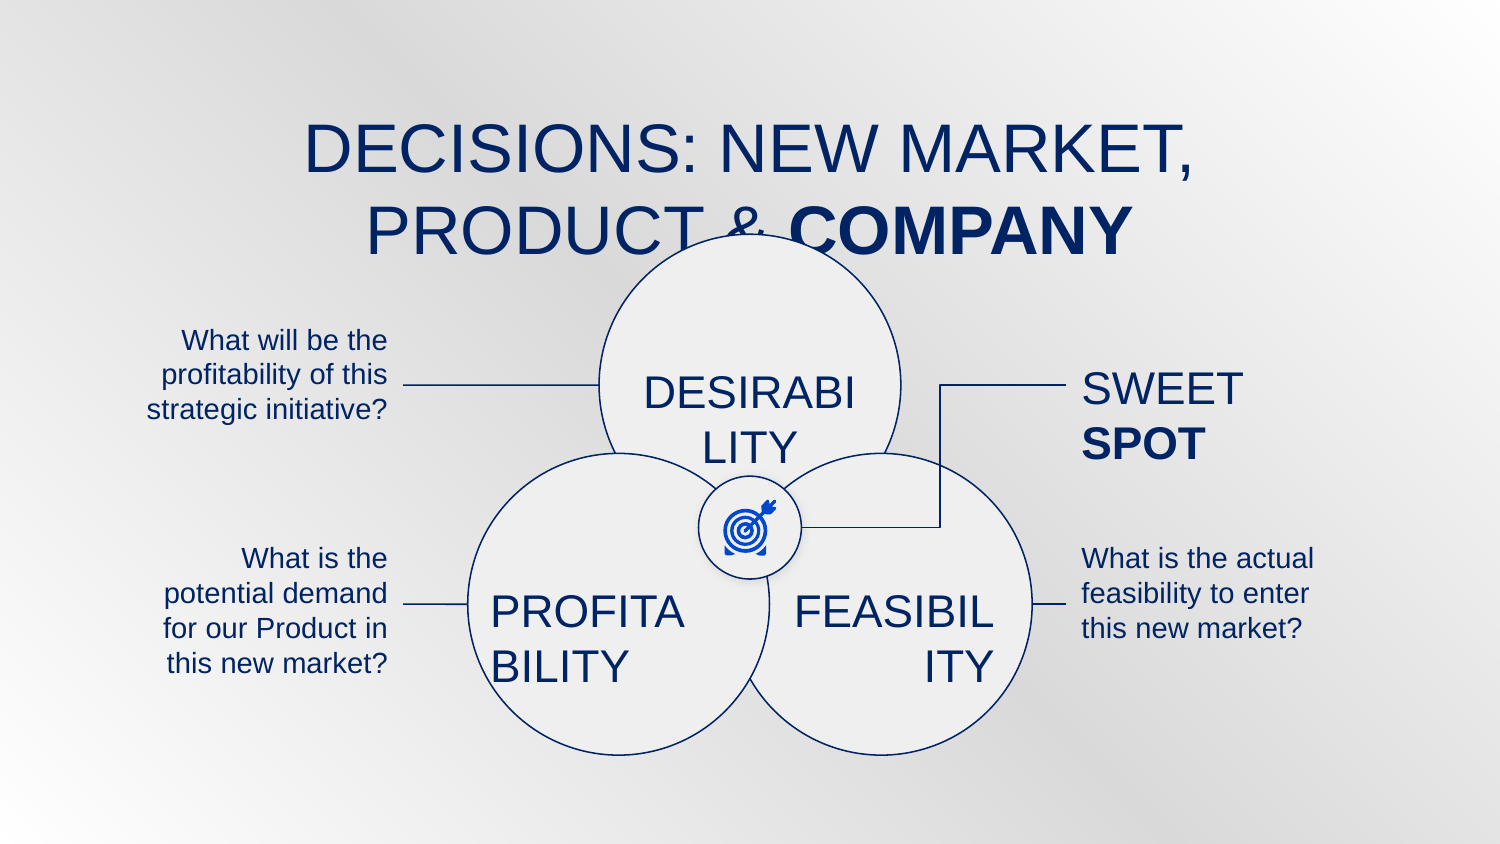

# DECISIONS: NEW MARKET, PRODUCT & COMPANY

What will be the profitability of this strategic initiative?
SWEET SPOT
DESIRABILITY

What is the actual feasibility to enter this new market?
What is the potential demand for our Product in this new market?
PROFITABILITY
FEASIBILITY